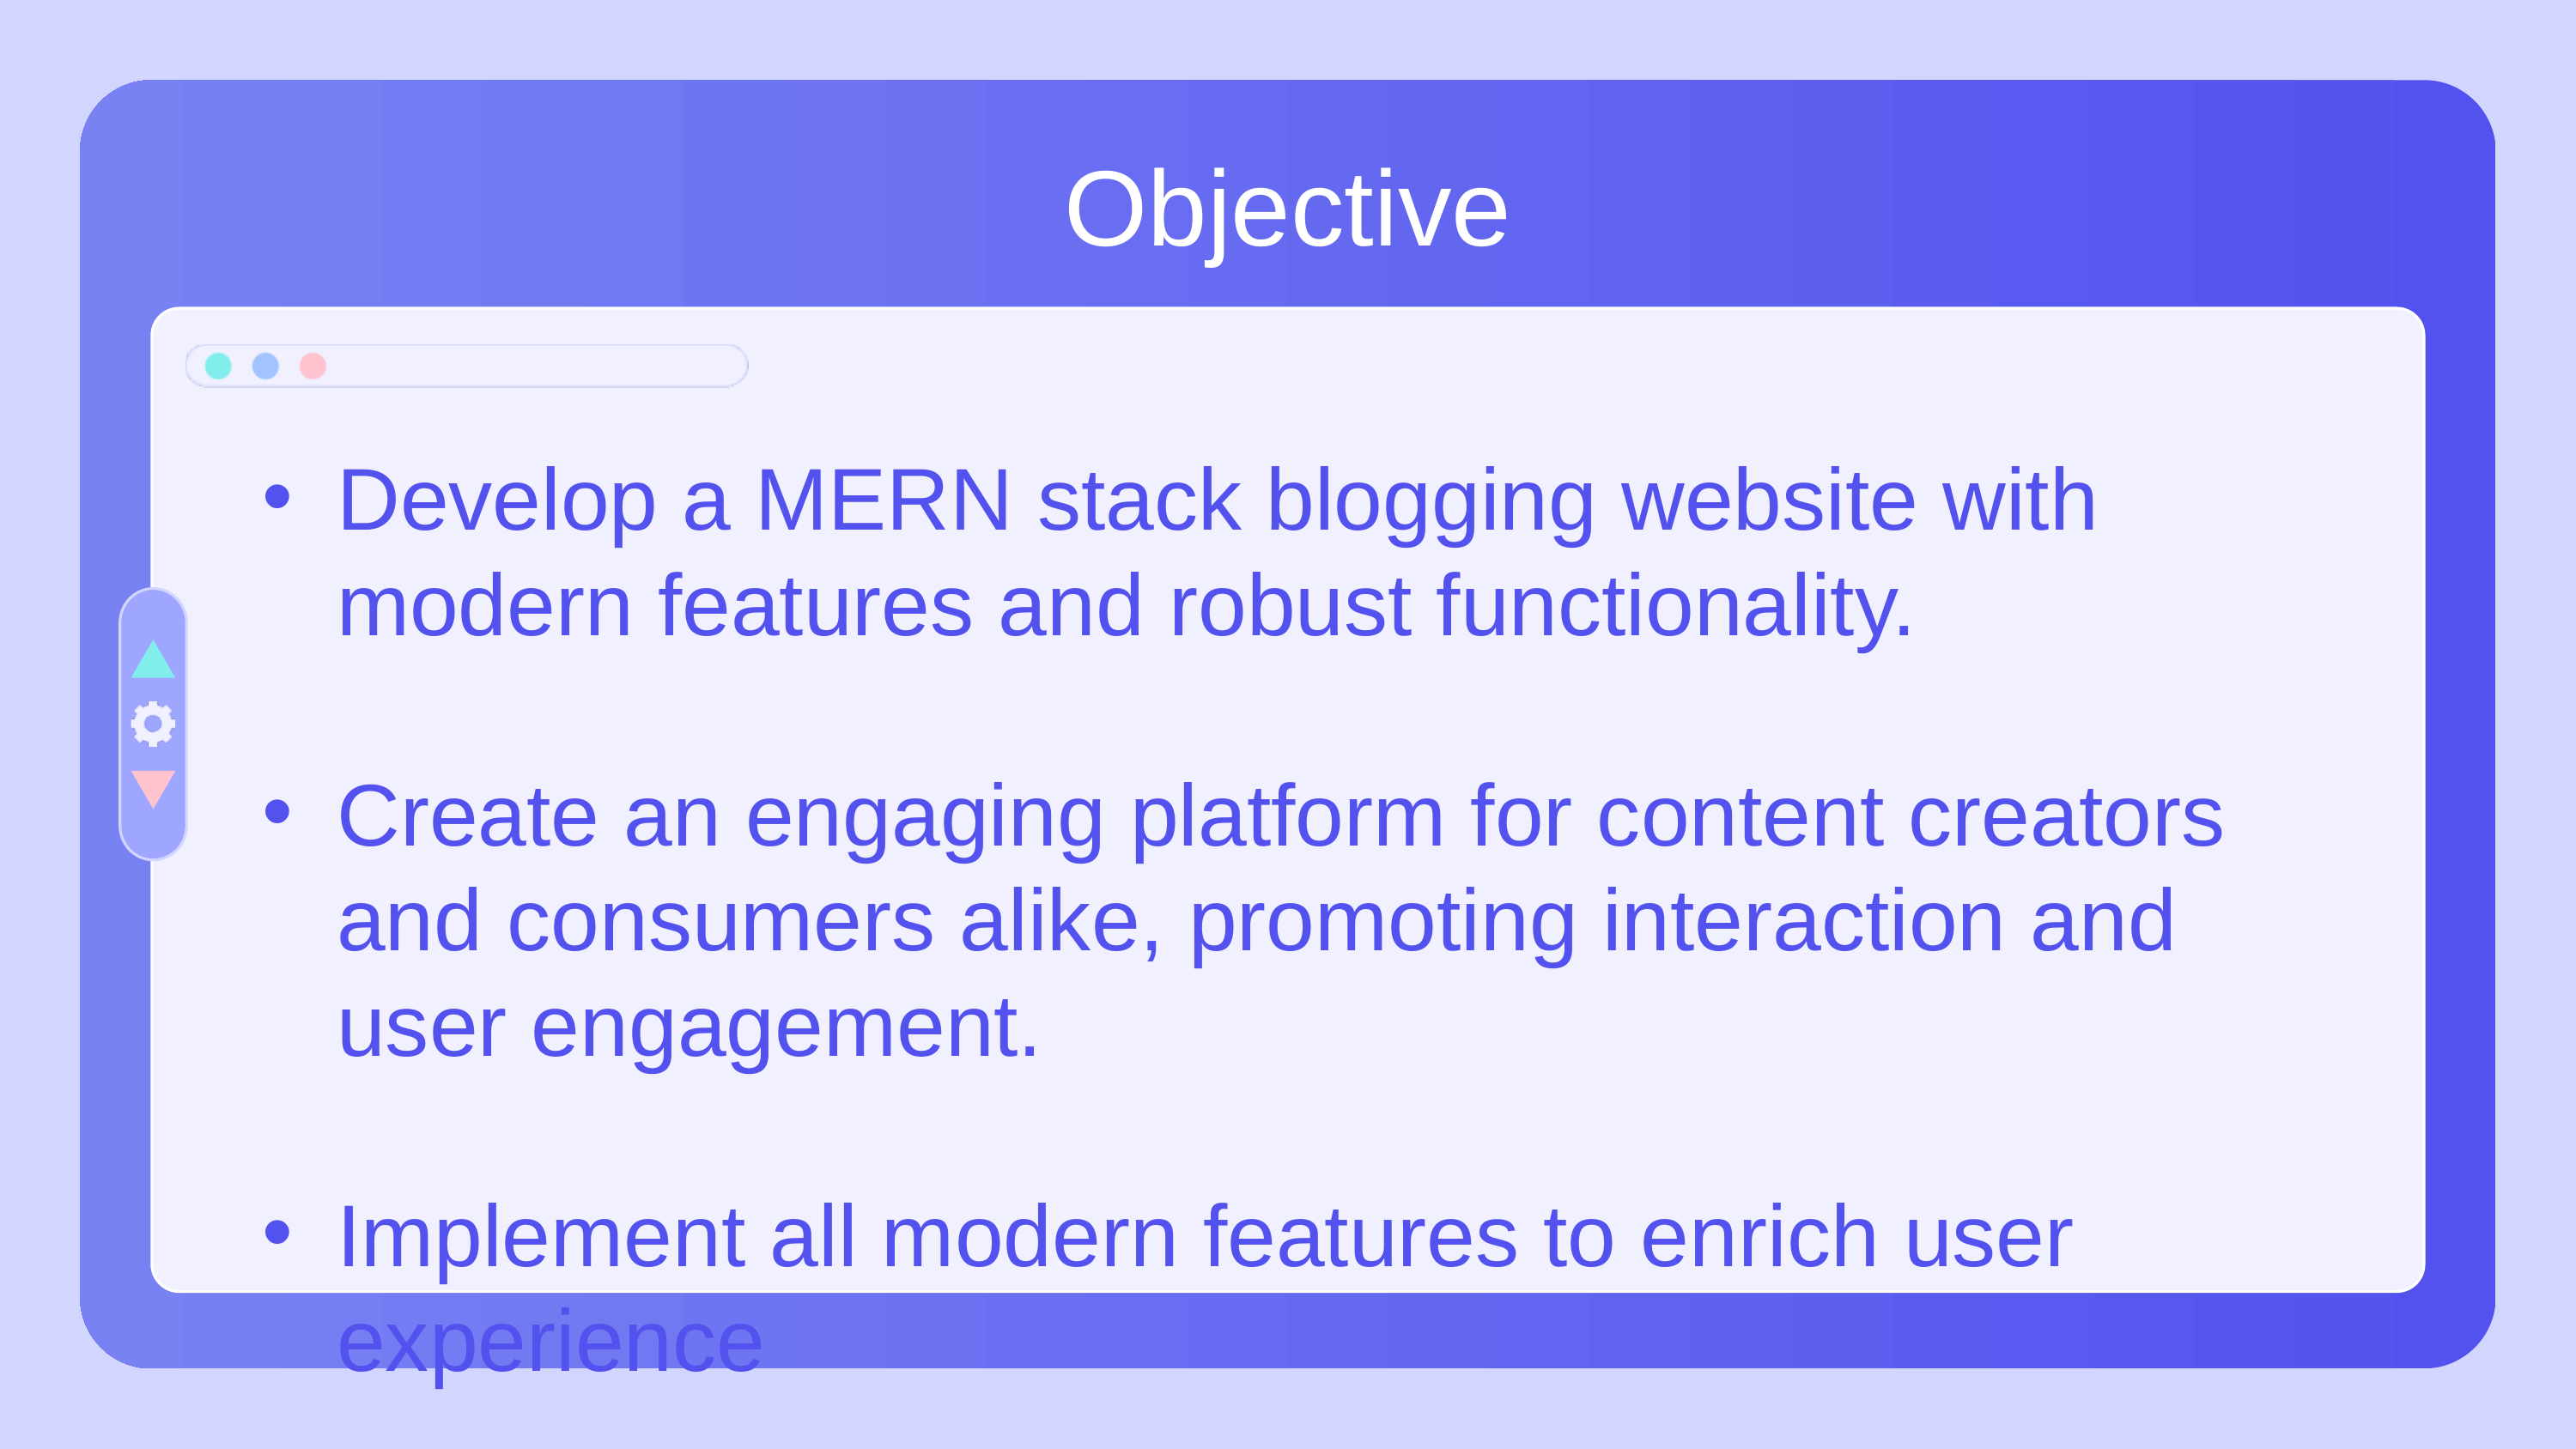

Objective

Develop a MERN stack blogging website with modern features and robust functionality.

Create an engaging platform for content creators and consumers alike, promoting interaction and user engagement.

Implement all modern features to enrich user experience